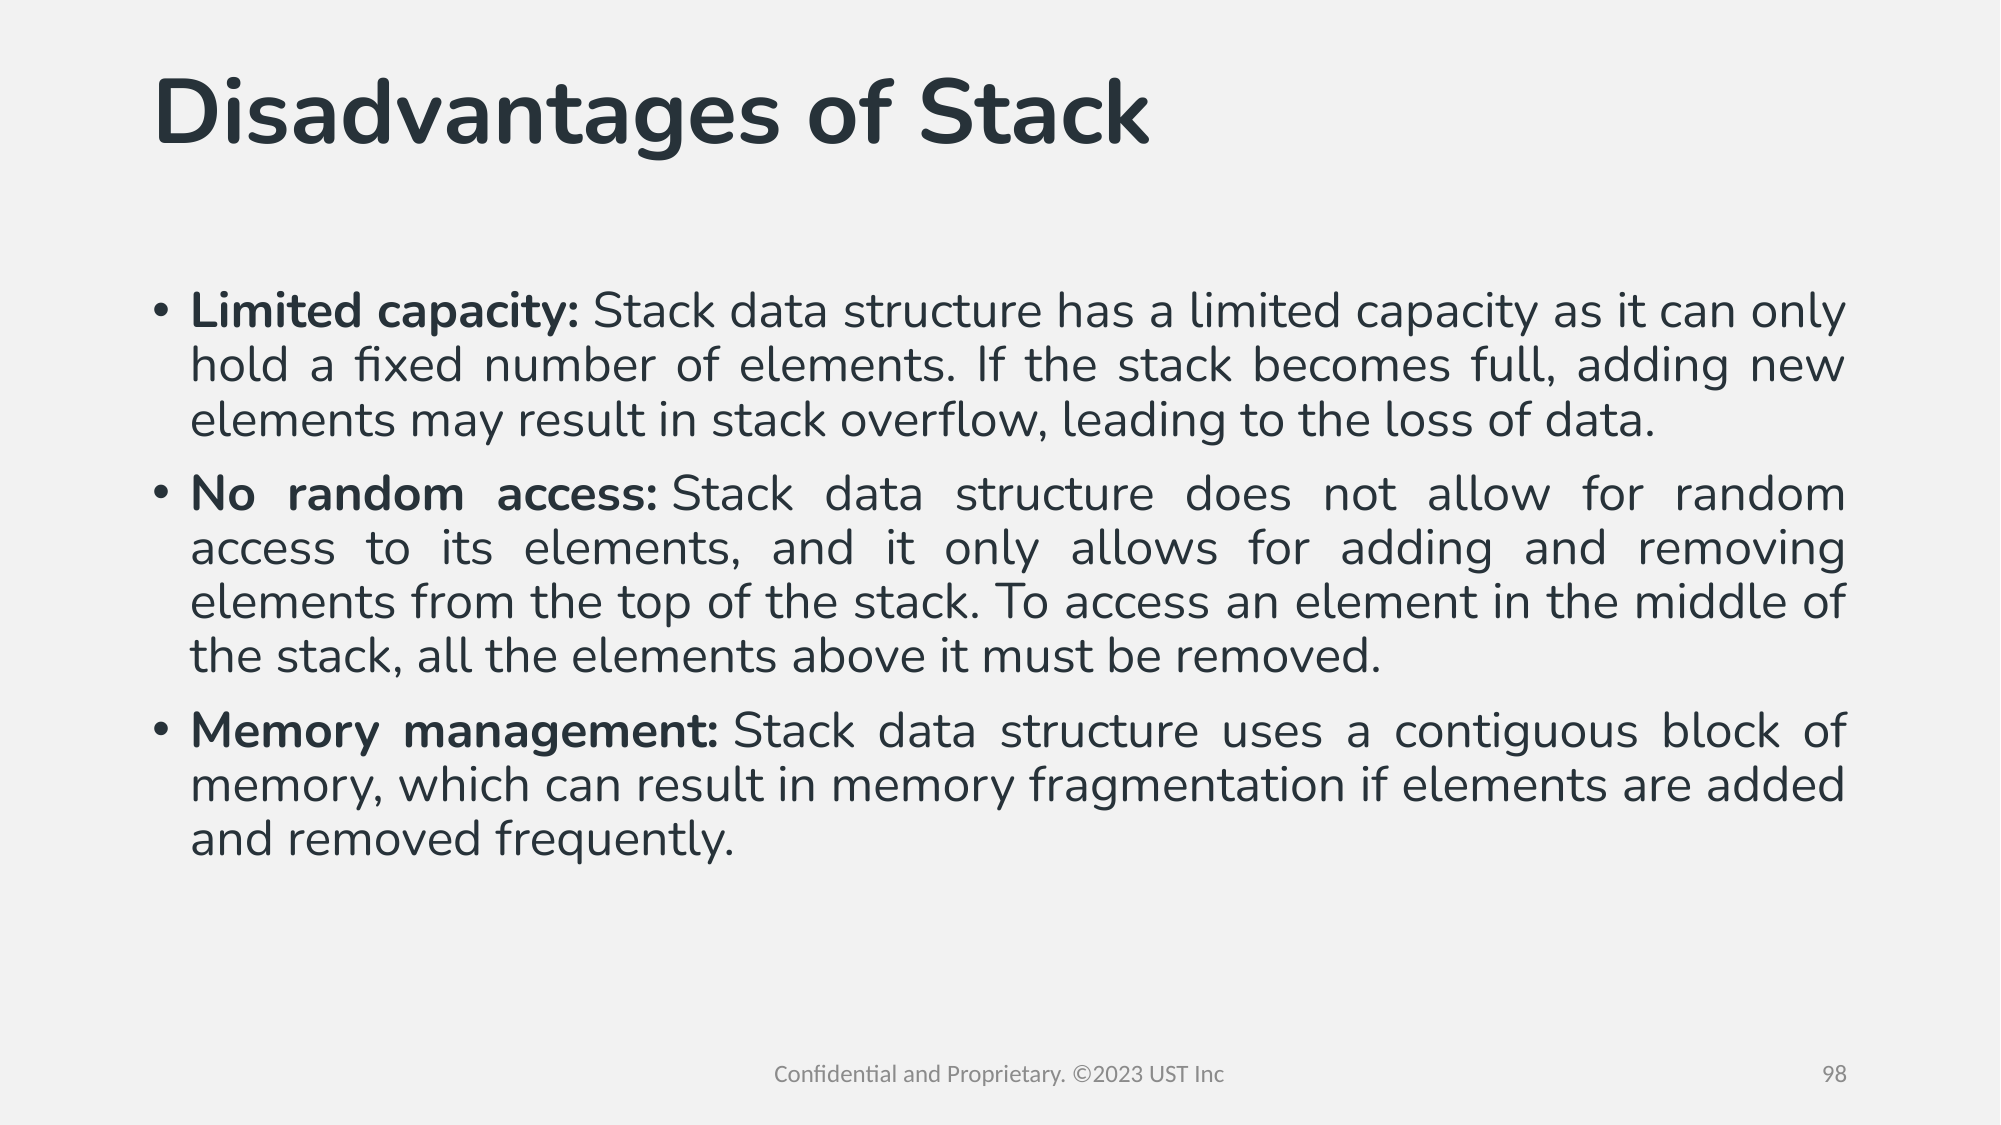

# Disadvantages of Stack
Limited capacity: Stack data structure has a limited capacity as it can only hold a fixed number of elements. If the stack becomes full, adding new elements may result in stack overflow, leading to the loss of data.
No random access: Stack data structure does not allow for random access to its elements, and it only allows for adding and removing elements from the top of the stack. To access an element in the middle of the stack, all the elements above it must be removed.
Memory management: Stack data structure uses a contiguous block of memory, which can result in memory fragmentation if elements are added and removed frequently.

Confidential and Proprietary. ©2023 UST Inc
98